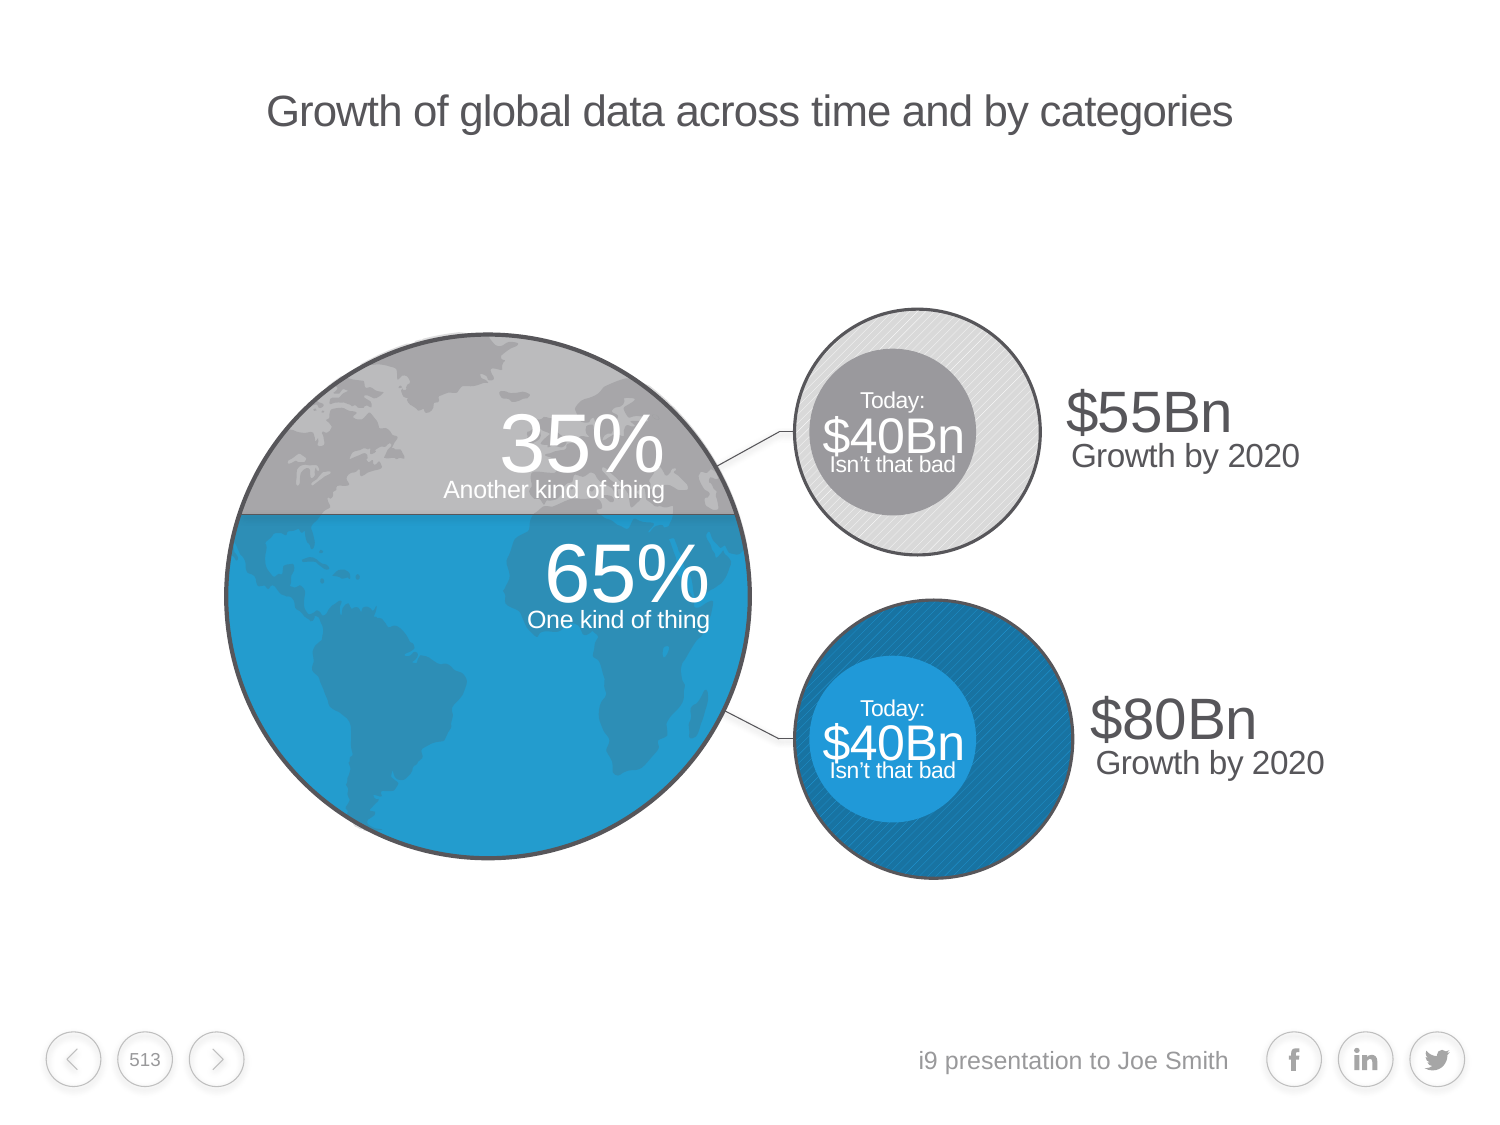

# Growth of global data across time and by categories

Today:
$40Bn
Isn’t that bad
$55Bn
35%
Another kind of thing
Growth by 2020
65%
One kind of thing

Today:
$40Bn
Isn’t that bad
$80Bn
Growth by 2020